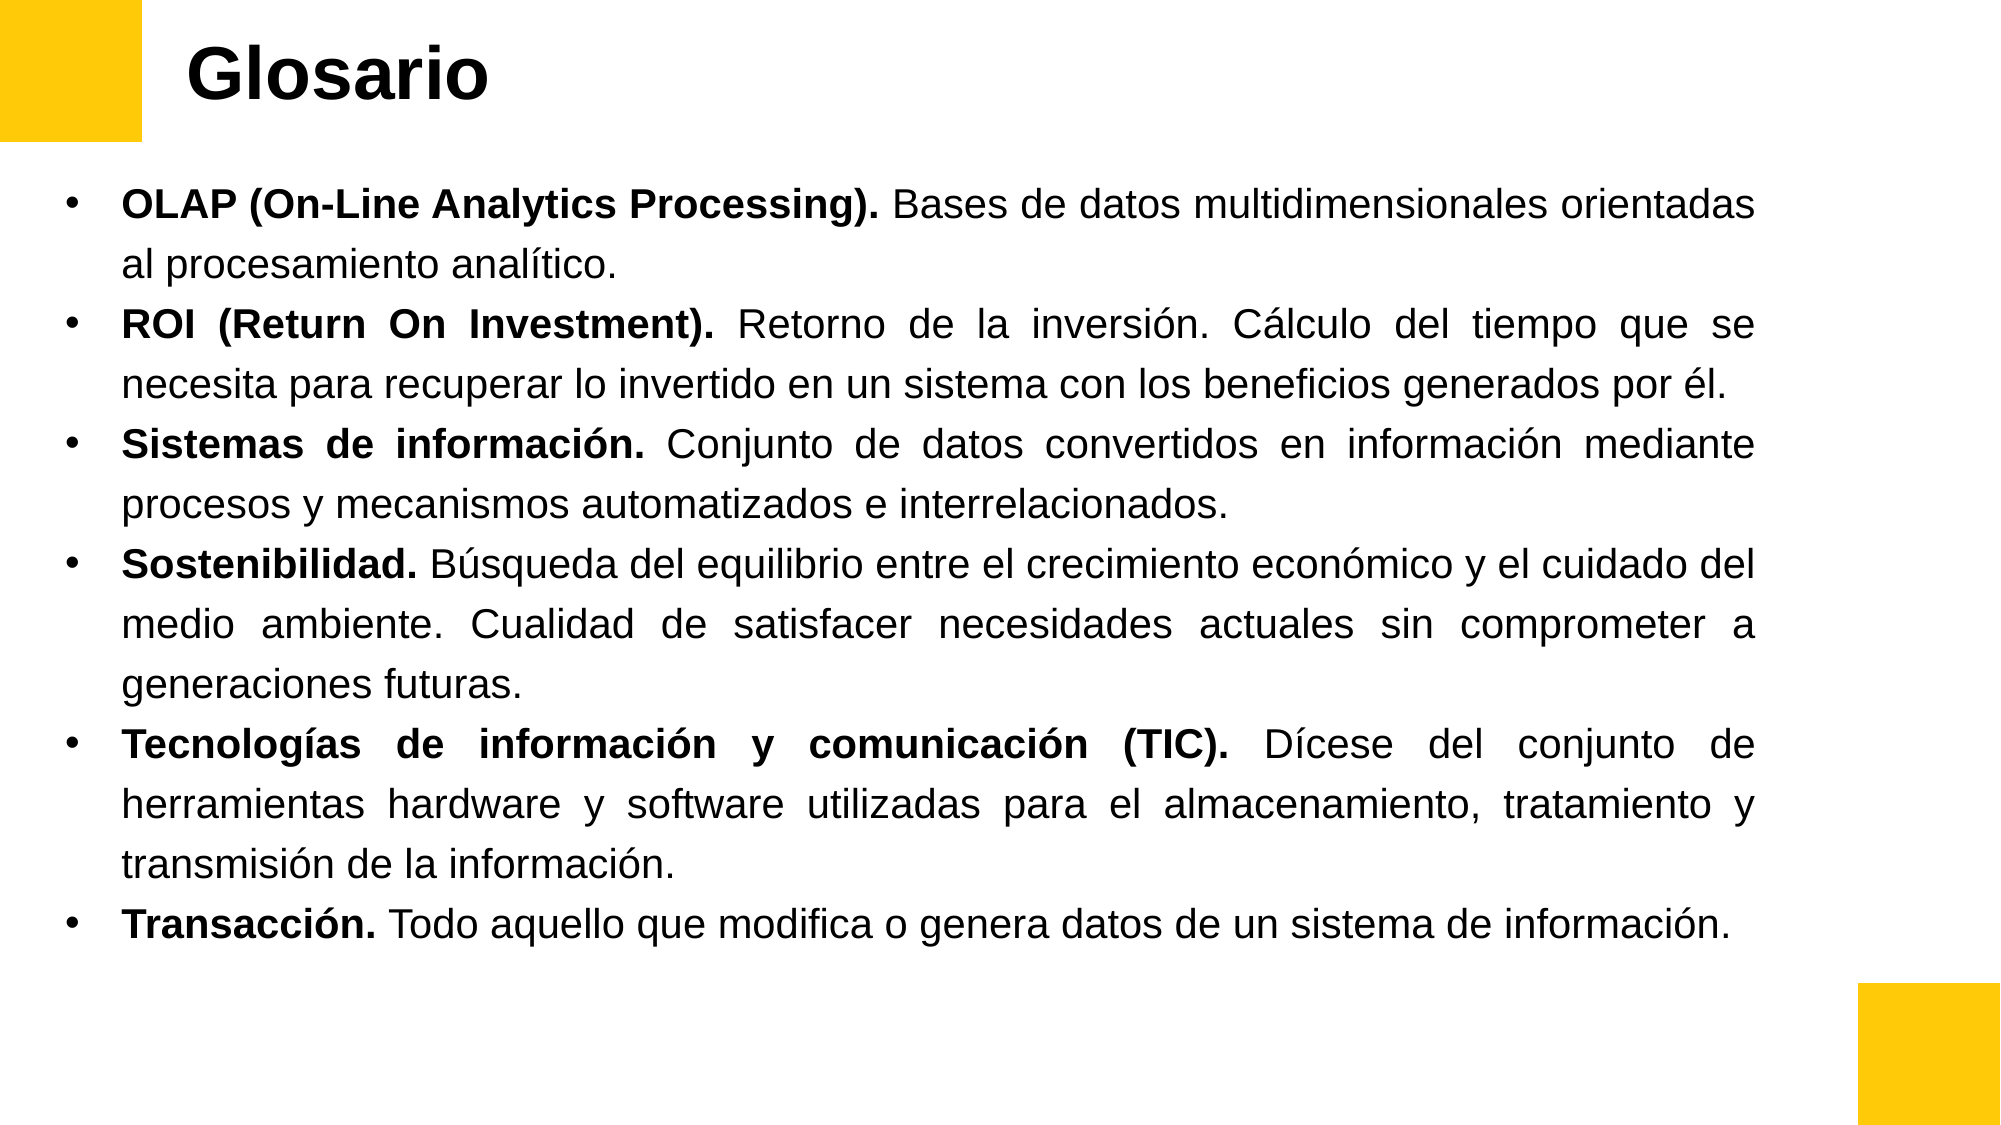

# Glosario
OLAP (On-Line Analytics Processing). Bases de datos multidimensionales orientadas al procesamiento analítico.
ROI (Return On Investment). Retorno de la inversión. Cálculo del tiempo que se necesita para recuperar lo invertido en un sistema con los beneficios generados por él.
Sistemas de información. Conjunto de datos convertidos en información mediante procesos y mecanismos automatizados e interrelacionados.
Sostenibilidad. Búsqueda del equilibrio entre el crecimiento económico y el cuidado del medio ambiente. Cualidad de satisfacer necesidades actuales sin comprometer a generaciones futuras.
Tecnologías de información y comunicación (TIC). Dícese del conjunto de herramientas hardware y software utilizadas para el almacenamiento, tratamiento y transmisión de la información.
Transacción. Todo aquello que modifica o genera datos de un sistema de información.